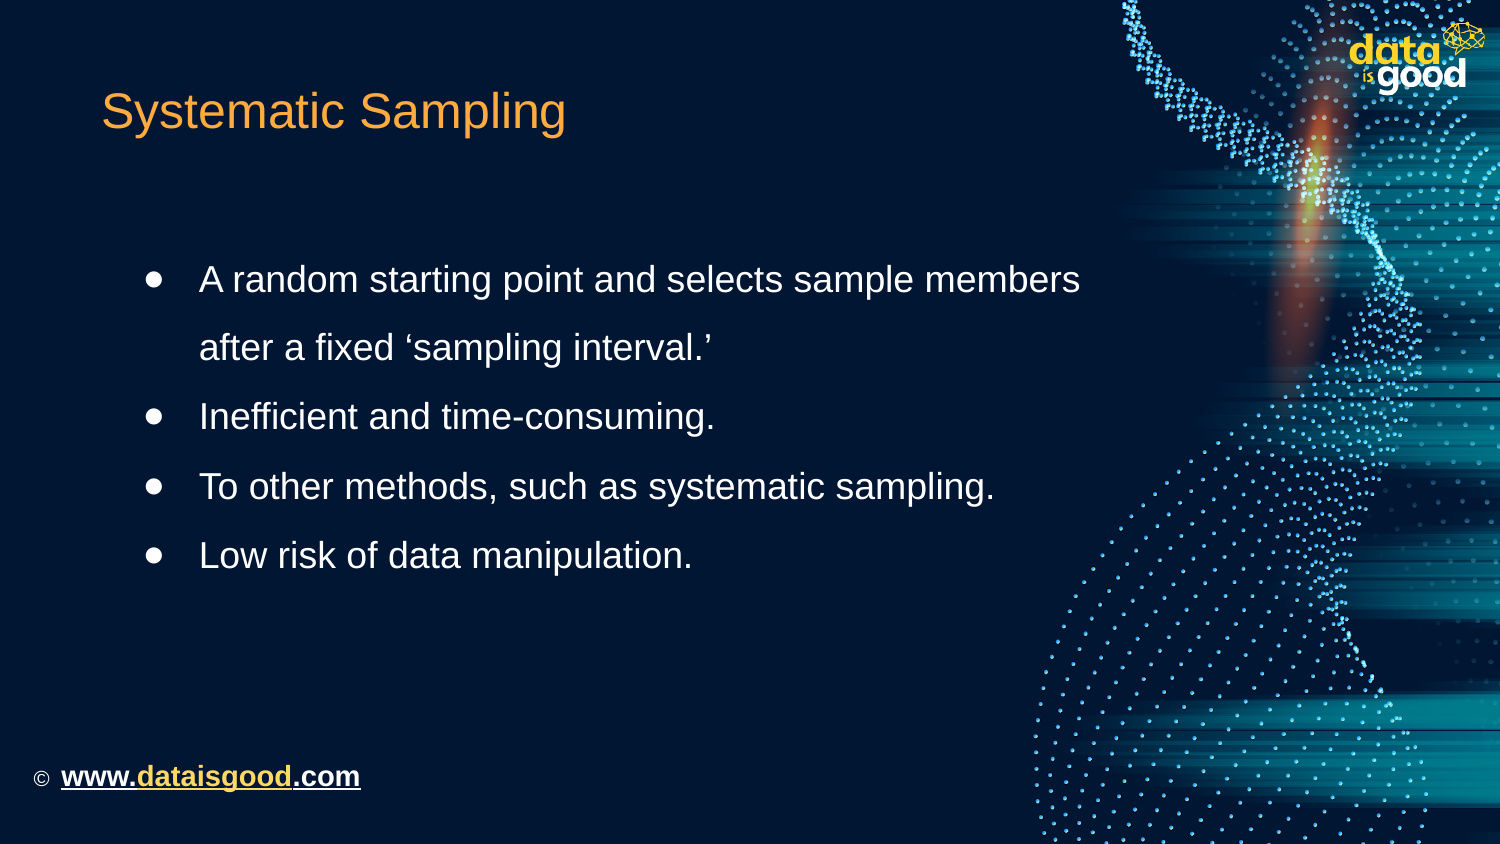

# Systematic Sampling
A random starting point and selects sample members after a fixed ‘sampling interval.’
Inefficient and time-consuming.
To other methods, such as systematic sampling.
Low risk of data manipulation.